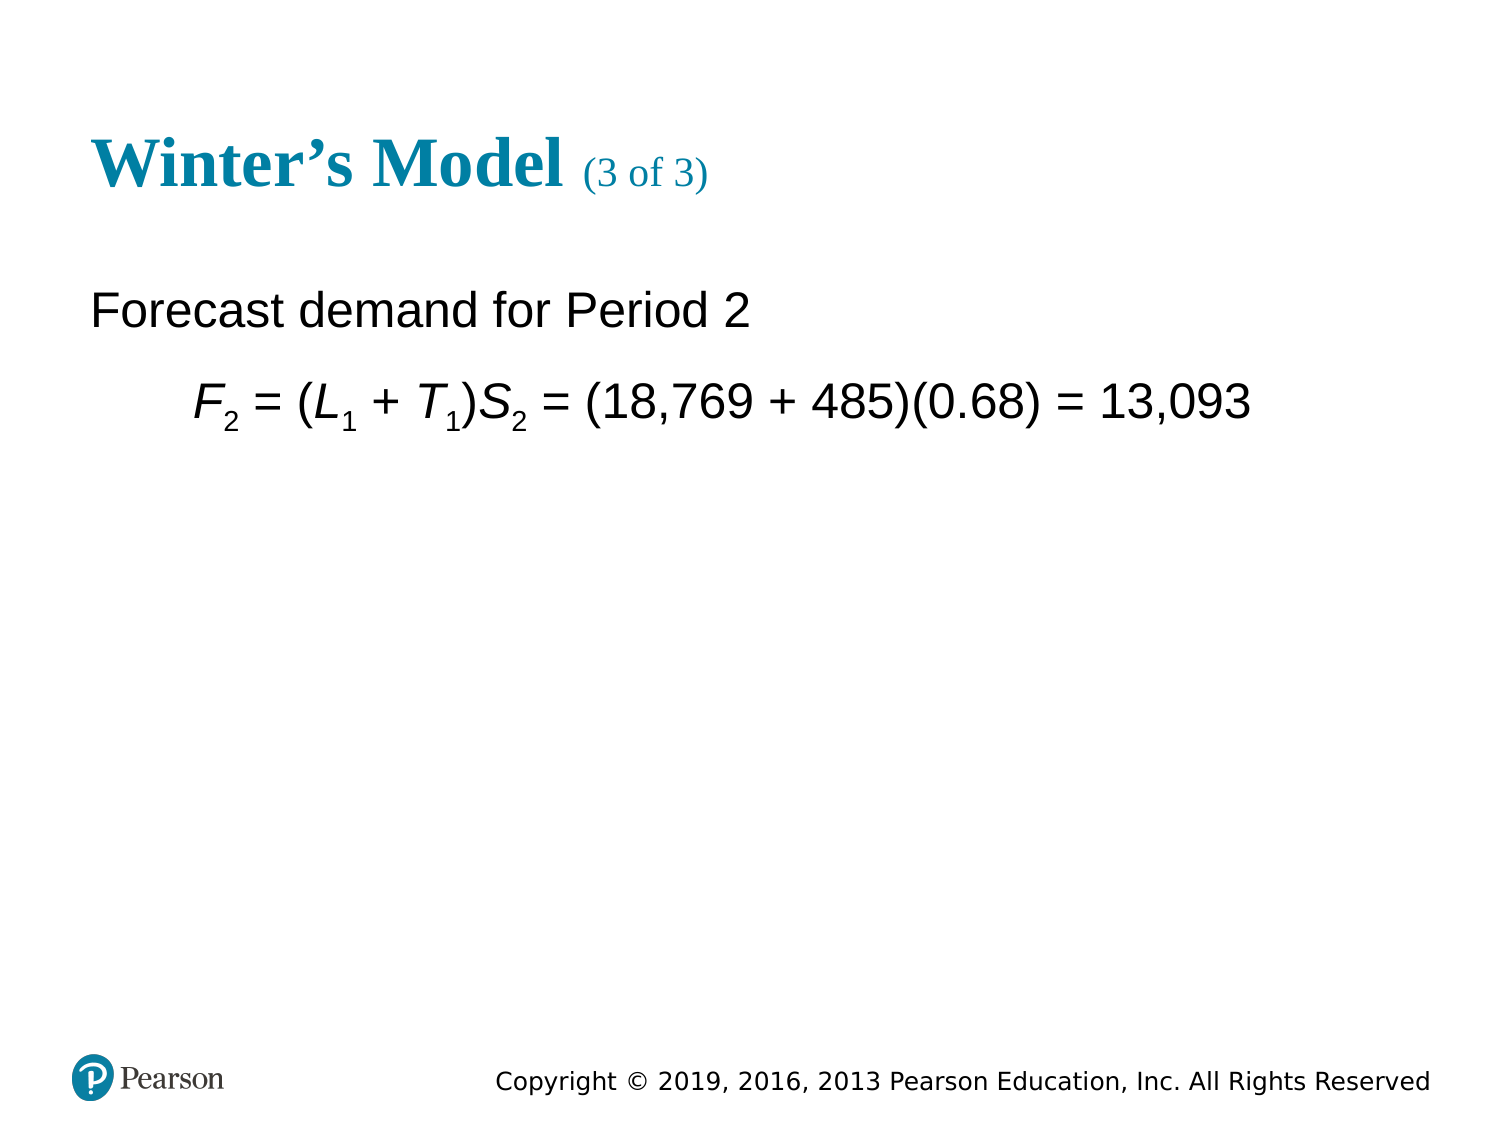

# Winter’s Model (3 of 3)
Forecast demand for Period 2
F2 = (L1 + T1)S2 = (18,769 + 485)(0.68) = 13,093